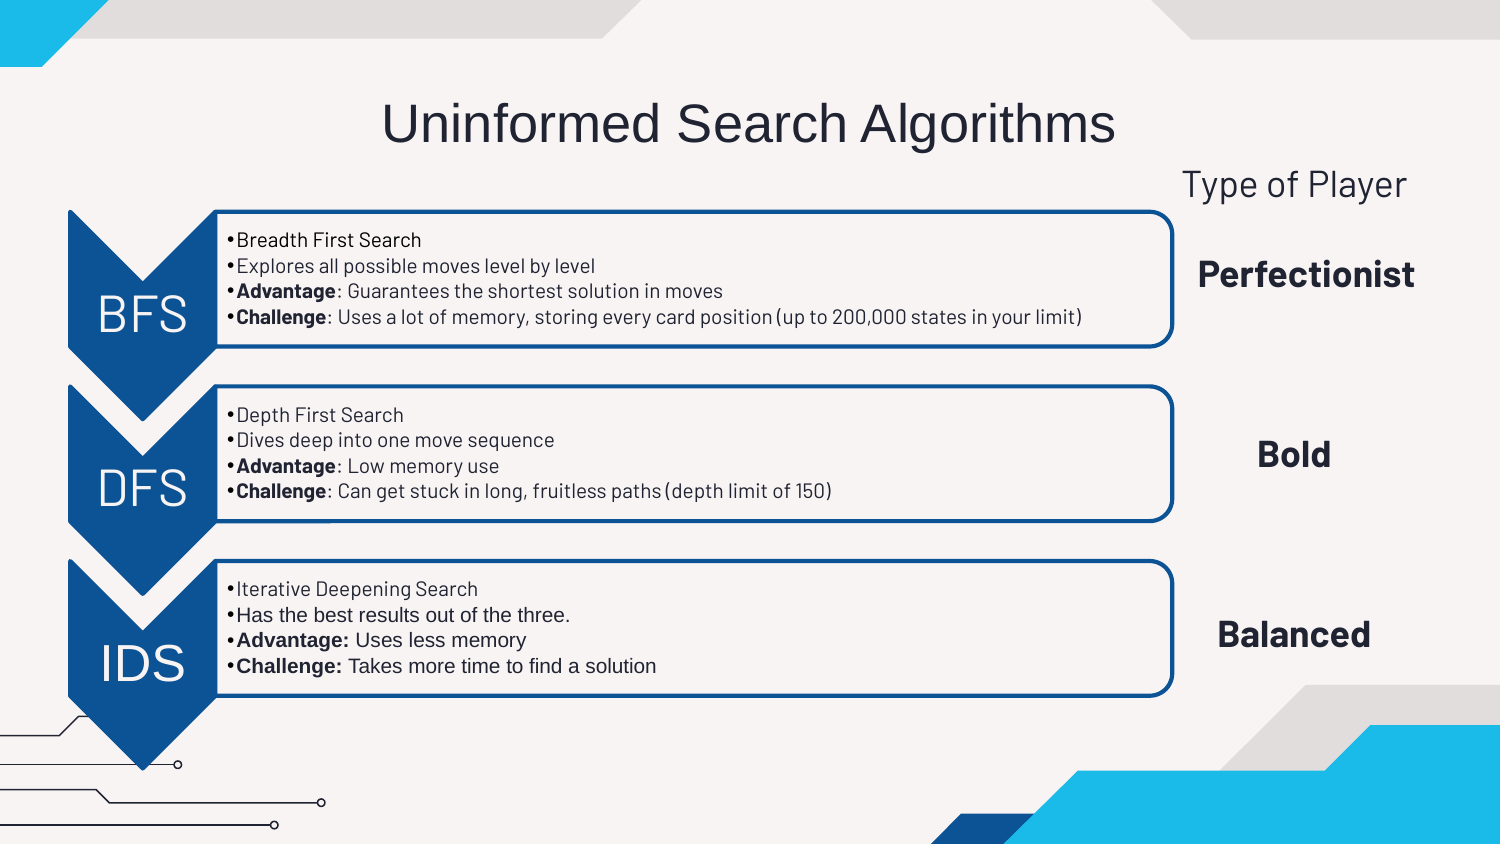

# Uninformed Search Algorithms
Type of Player

Perfectionist

Bold

Balanced
BFS
Breadth First Search
Explores all possible moves level by level
Advantage: Guarantees the shortest solution in moves
Challenge: Uses a lot of memory, storing every card position (up to 200,000 states in your limit)
DFS
Depth First Search
Dives deep into one move sequence
Advantage: Low memory use
Challenge: Can get stuck in long, fruitless paths (depth limit of 150)
IDS
Iterative Deepening Search
Has the best results out of the three.
Advantage: Uses less memory
Challenge: Takes more time to find a solution